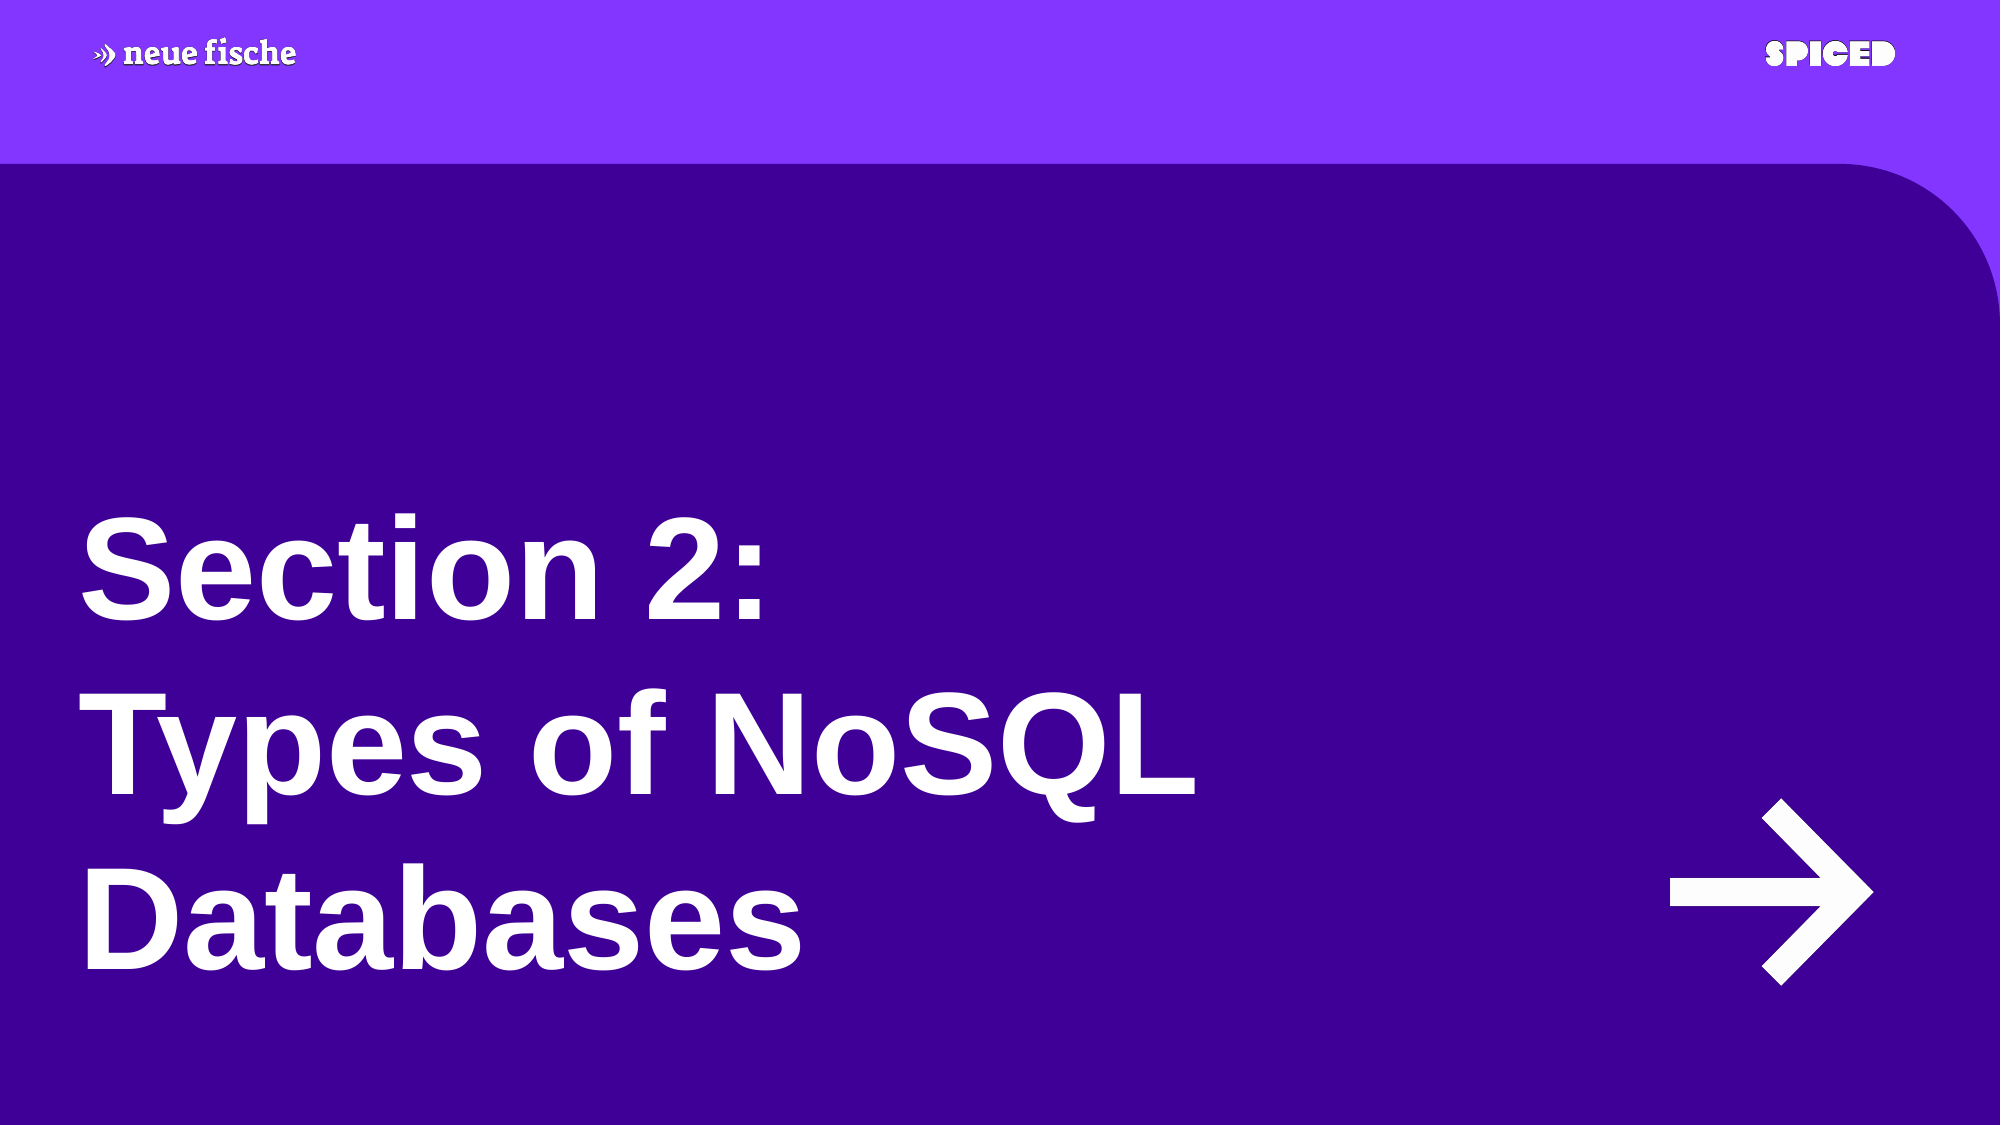

# Section 2:
Types of NoSQL Databases